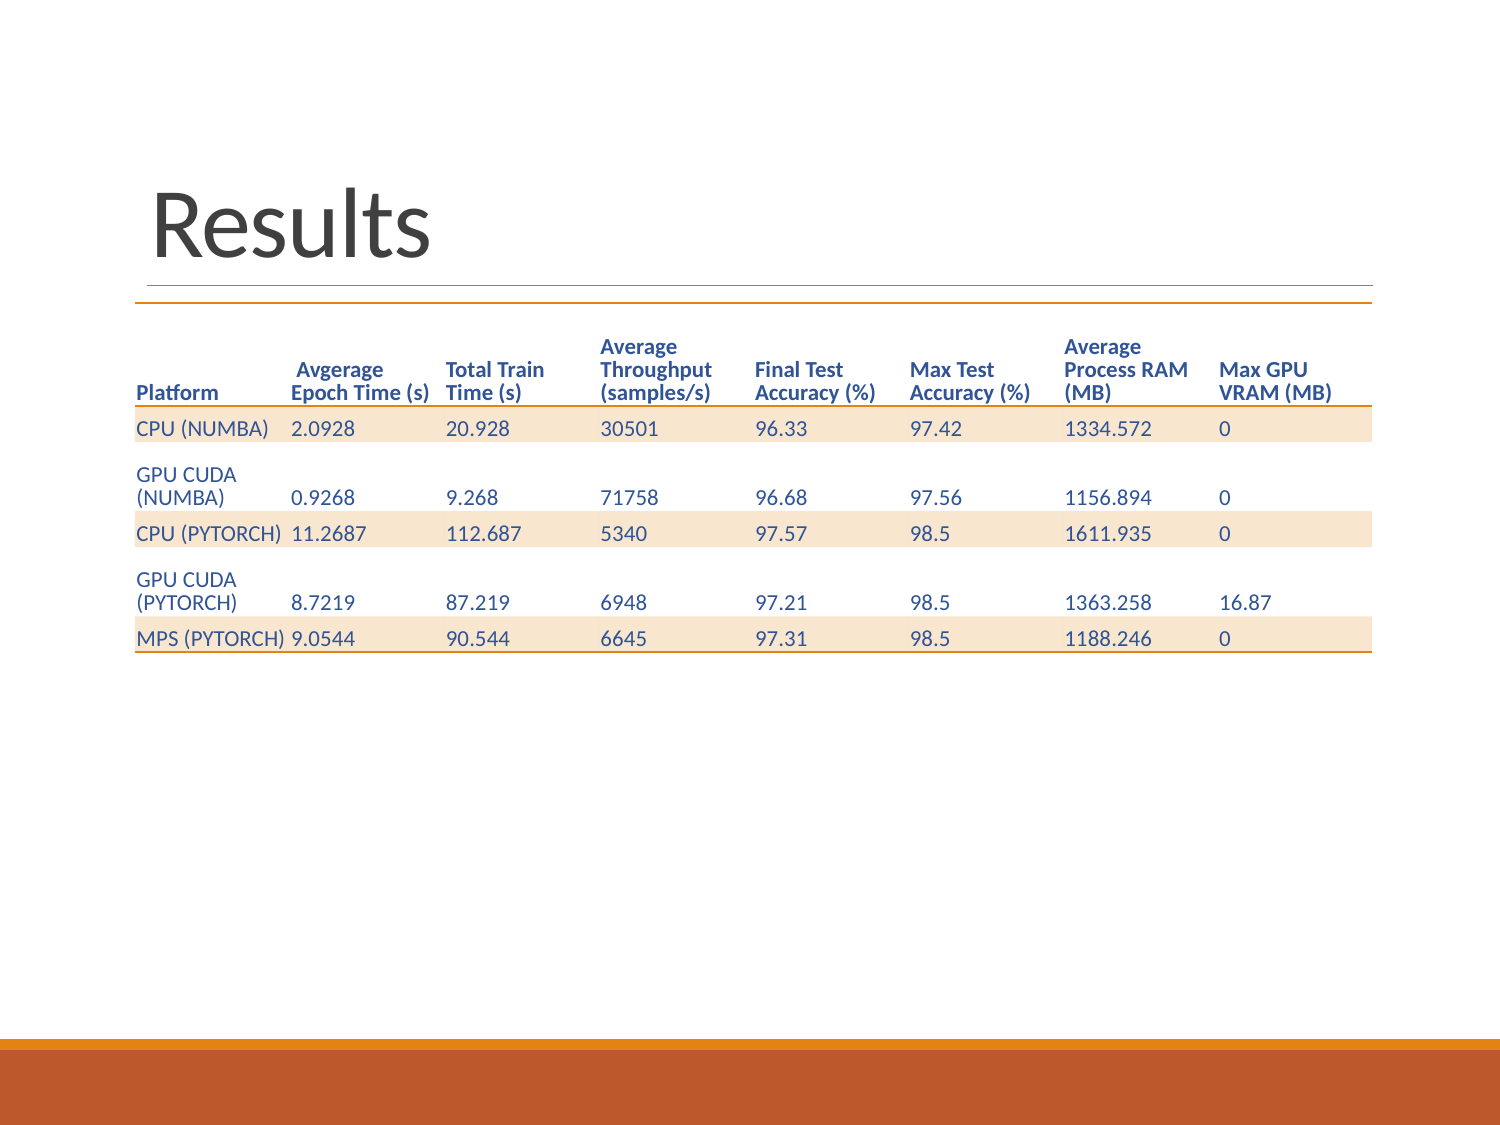

# Results
| Platform | Avgerage Epoch Time (s) | Total Train Time (s) | Average Throughput (samples/s) | Final Test Accuracy (%) | Max Test Accuracy (%) | Average Process RAM (MB) | Max GPU VRAM (MB) |
| --- | --- | --- | --- | --- | --- | --- | --- |
| CPU (NUMBA) | 2.0928 | 20.928 | 30501 | 96.33 | 97.42 | 1334.572 | 0 |
| GPU CUDA (NUMBA) | 0.9268 | 9.268 | 71758 | 96.68 | 97.56 | 1156.894 | 0 |
| CPU (PYTORCH) | 11.2687 | 112.687 | 5340 | 97.57 | 98.5 | 1611.935 | 0 |
| GPU CUDA (PYTORCH) | 8.7219 | 87.219 | 6948 | 97.21 | 98.5 | 1363.258 | 16.87 |
| MPS (PYTORCH) | 9.0544 | 90.544 | 6645 | 97.31 | 98.5 | 1188.246 | 0 |